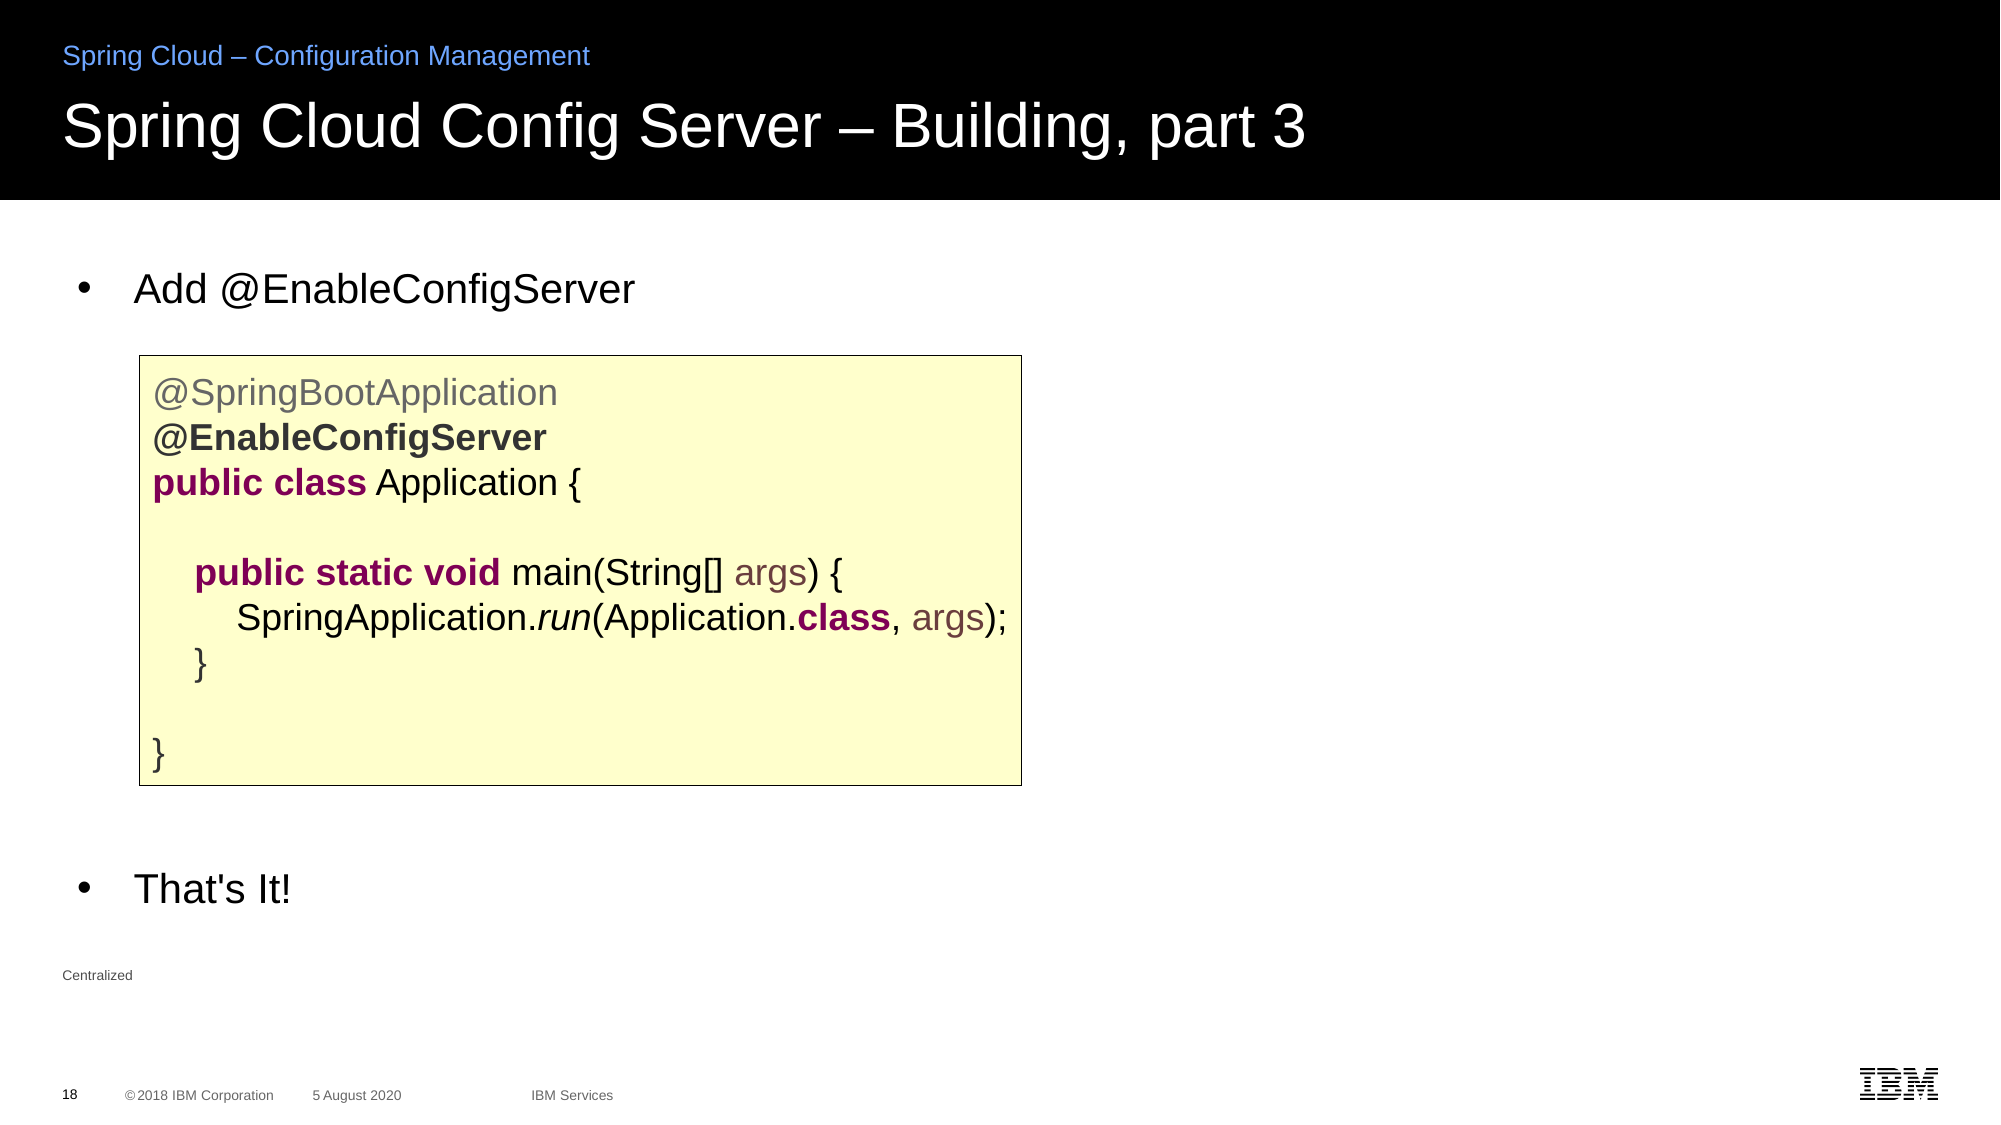

Spring Cloud – Configuration Management
# Spring Cloud Config Server – Building, part 3
Add @EnableConfigServer

That's It!
@SpringBootApplication
@EnableConfigServer
public class Application {

    public static void main(String[] args) {
        SpringApplication.run(Application.class, args);
    }

}
Centralized
Or a few discrete sources of our choosing